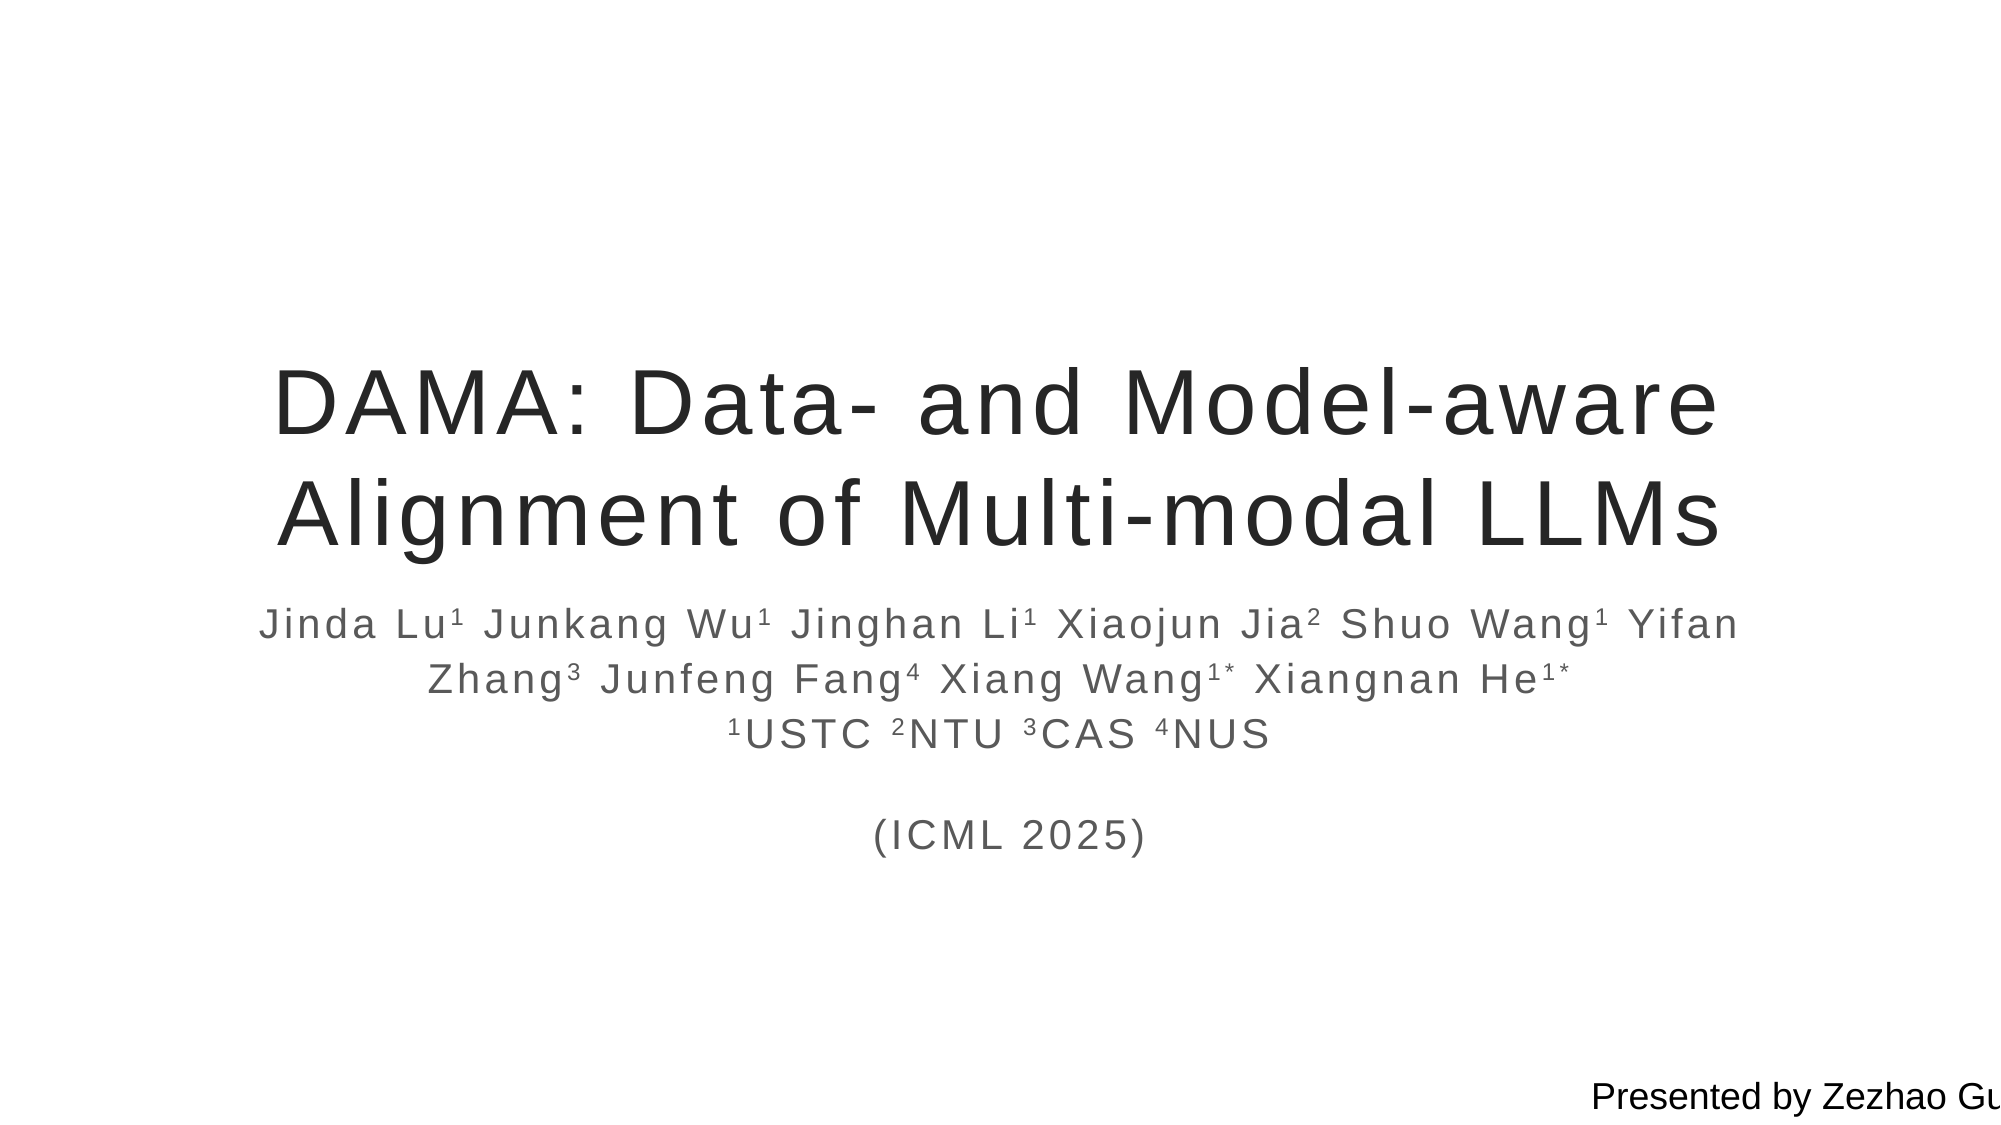

# DAMA: Data- and Model-aware Alignment of Multi-modal LLMs
Jinda Lu1 Junkang Wu1 Jinghan Li1 Xiaojun Jia2 Shuo Wang1 Yifan Zhang3 Junfeng Fang4 Xiang Wang1* Xiangnan He1*
1USTC 2NTU 3CAS 4NUS
 (ICML 2025)
Presented by Zezhao Guo